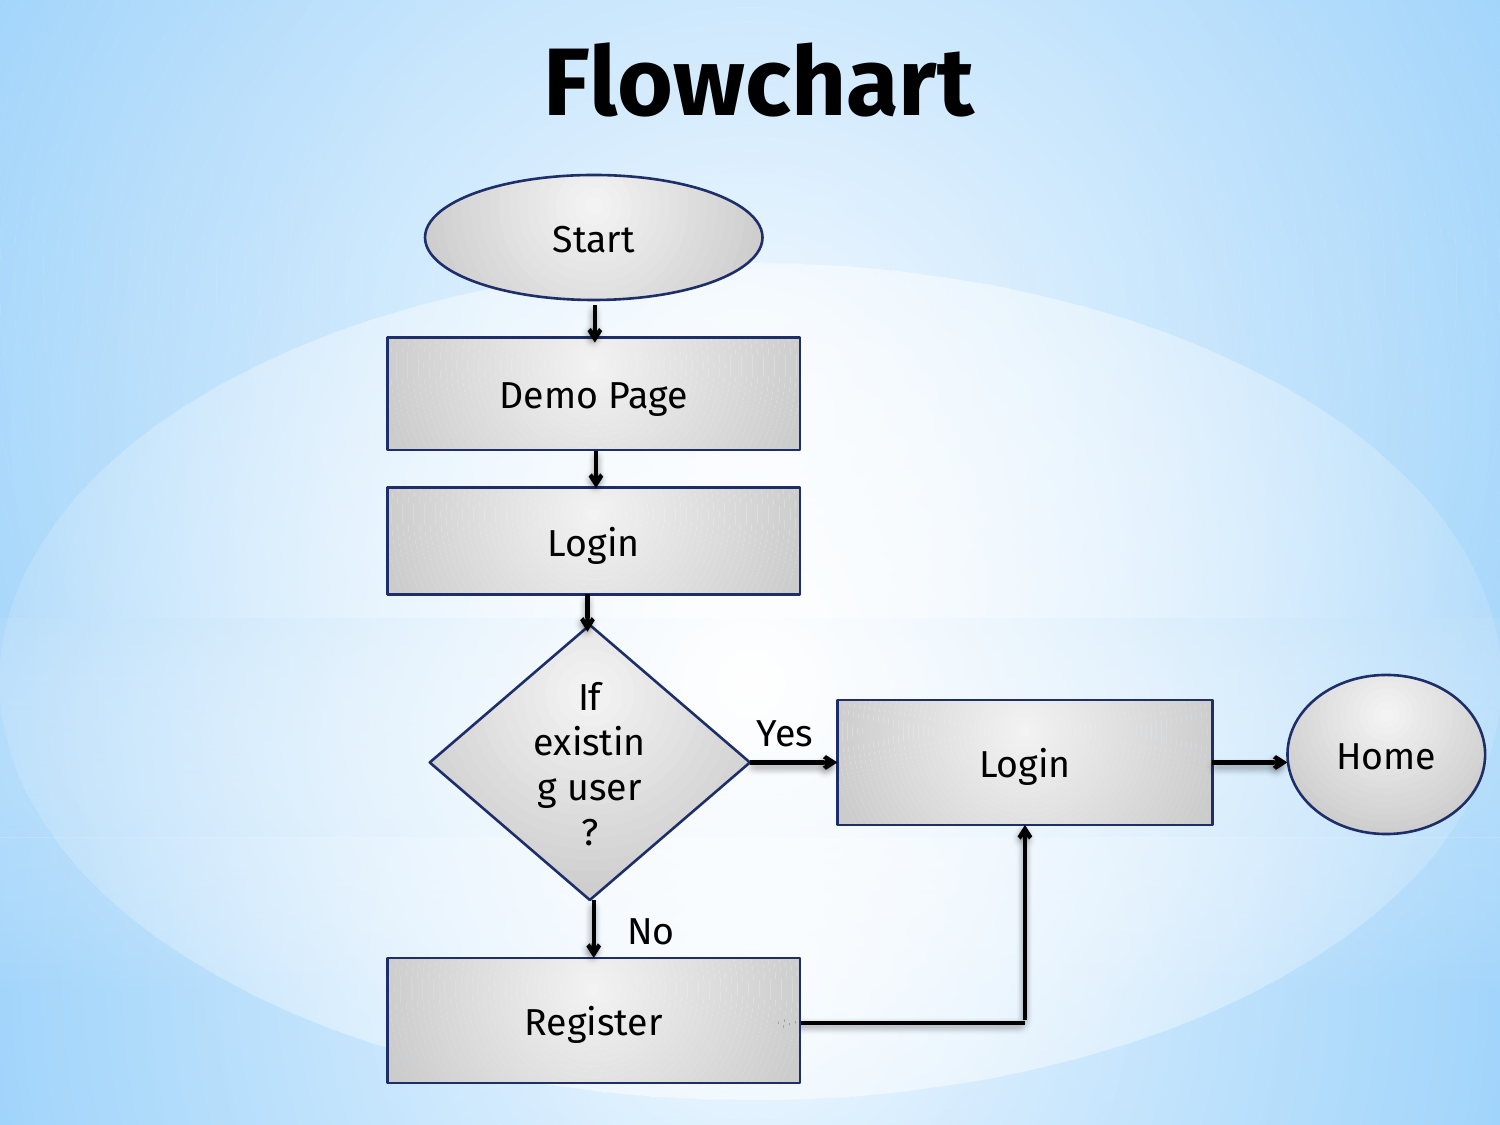

# Flowchart
Start
Demo Page
Login
If existing user
?
Home
Login
Yes
No
Register